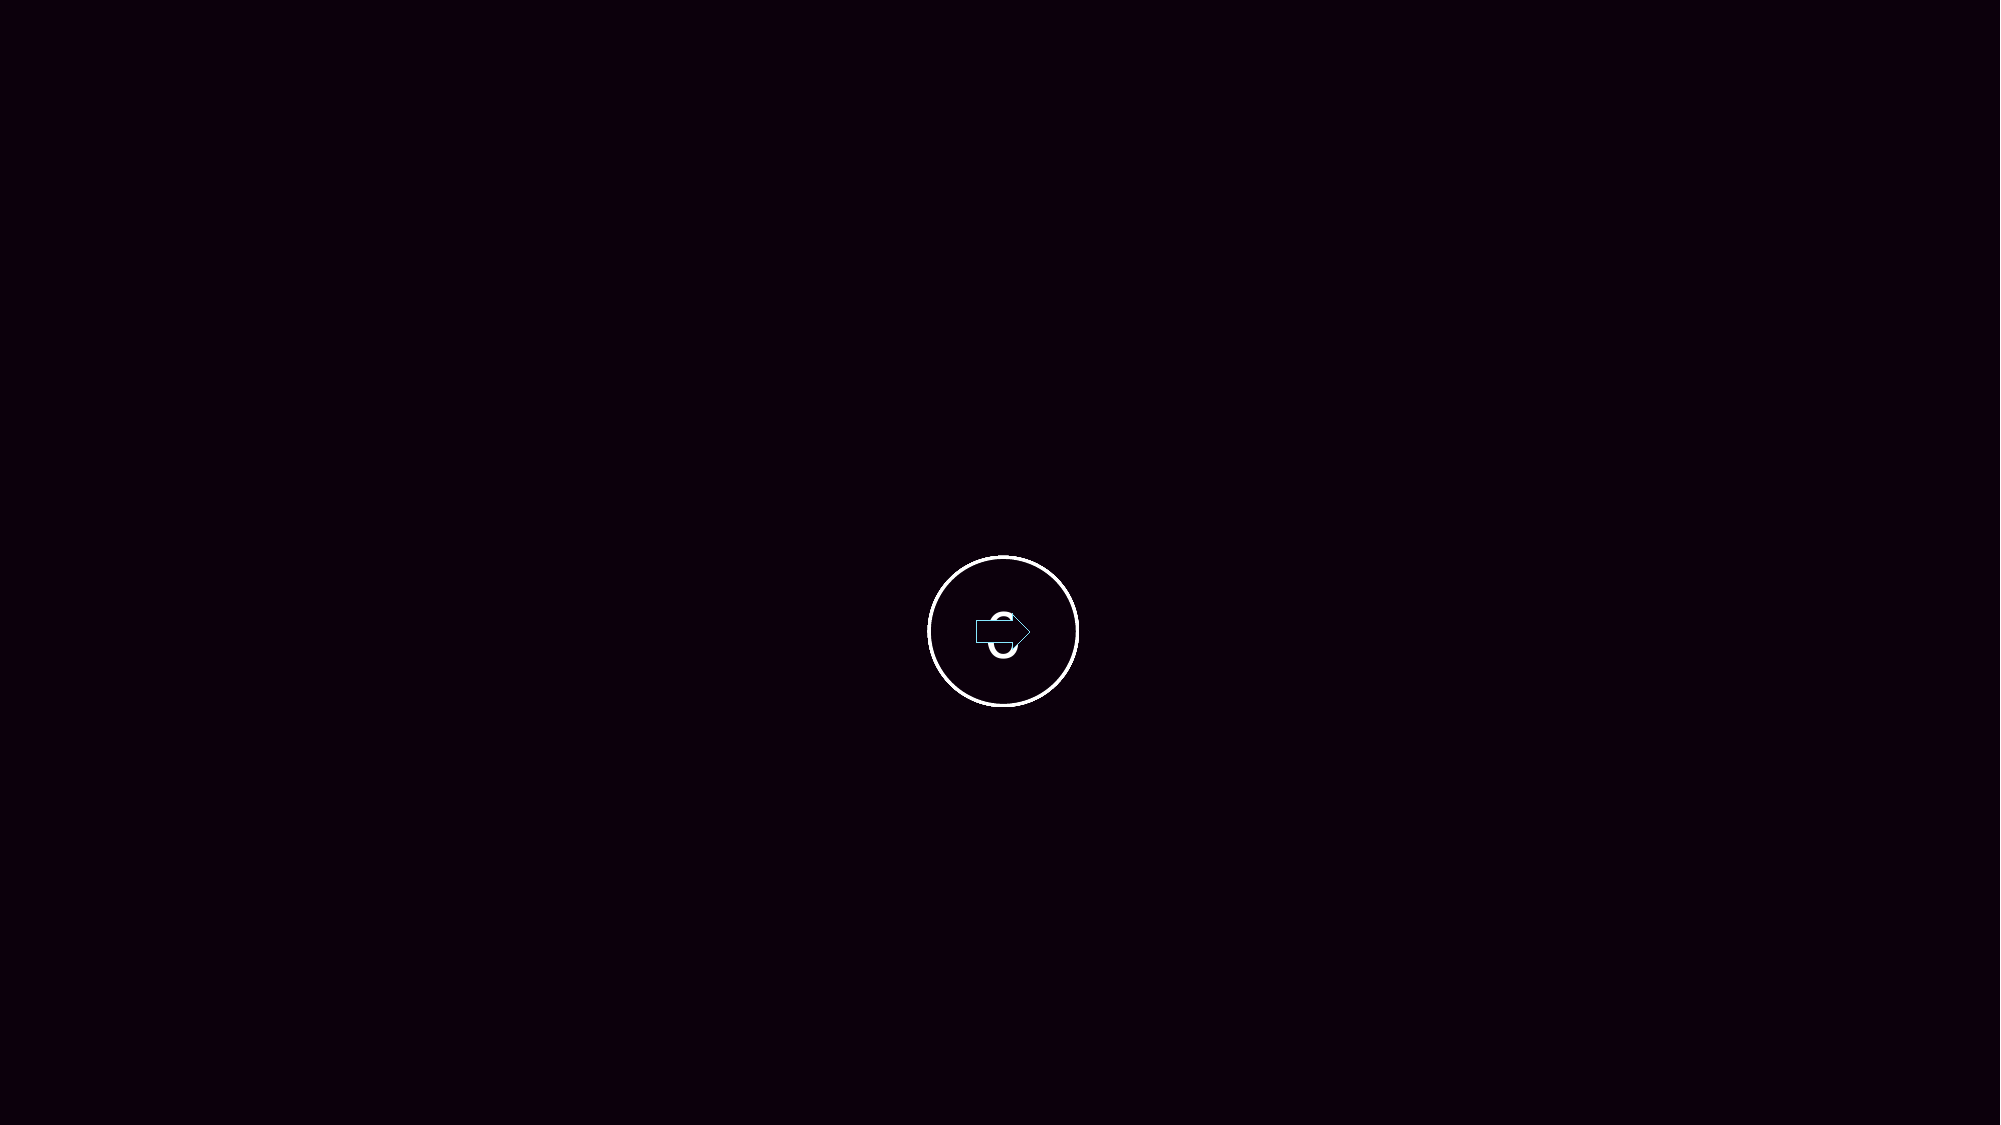

96
97
98
99
0
1
1
2
3
4
5
6